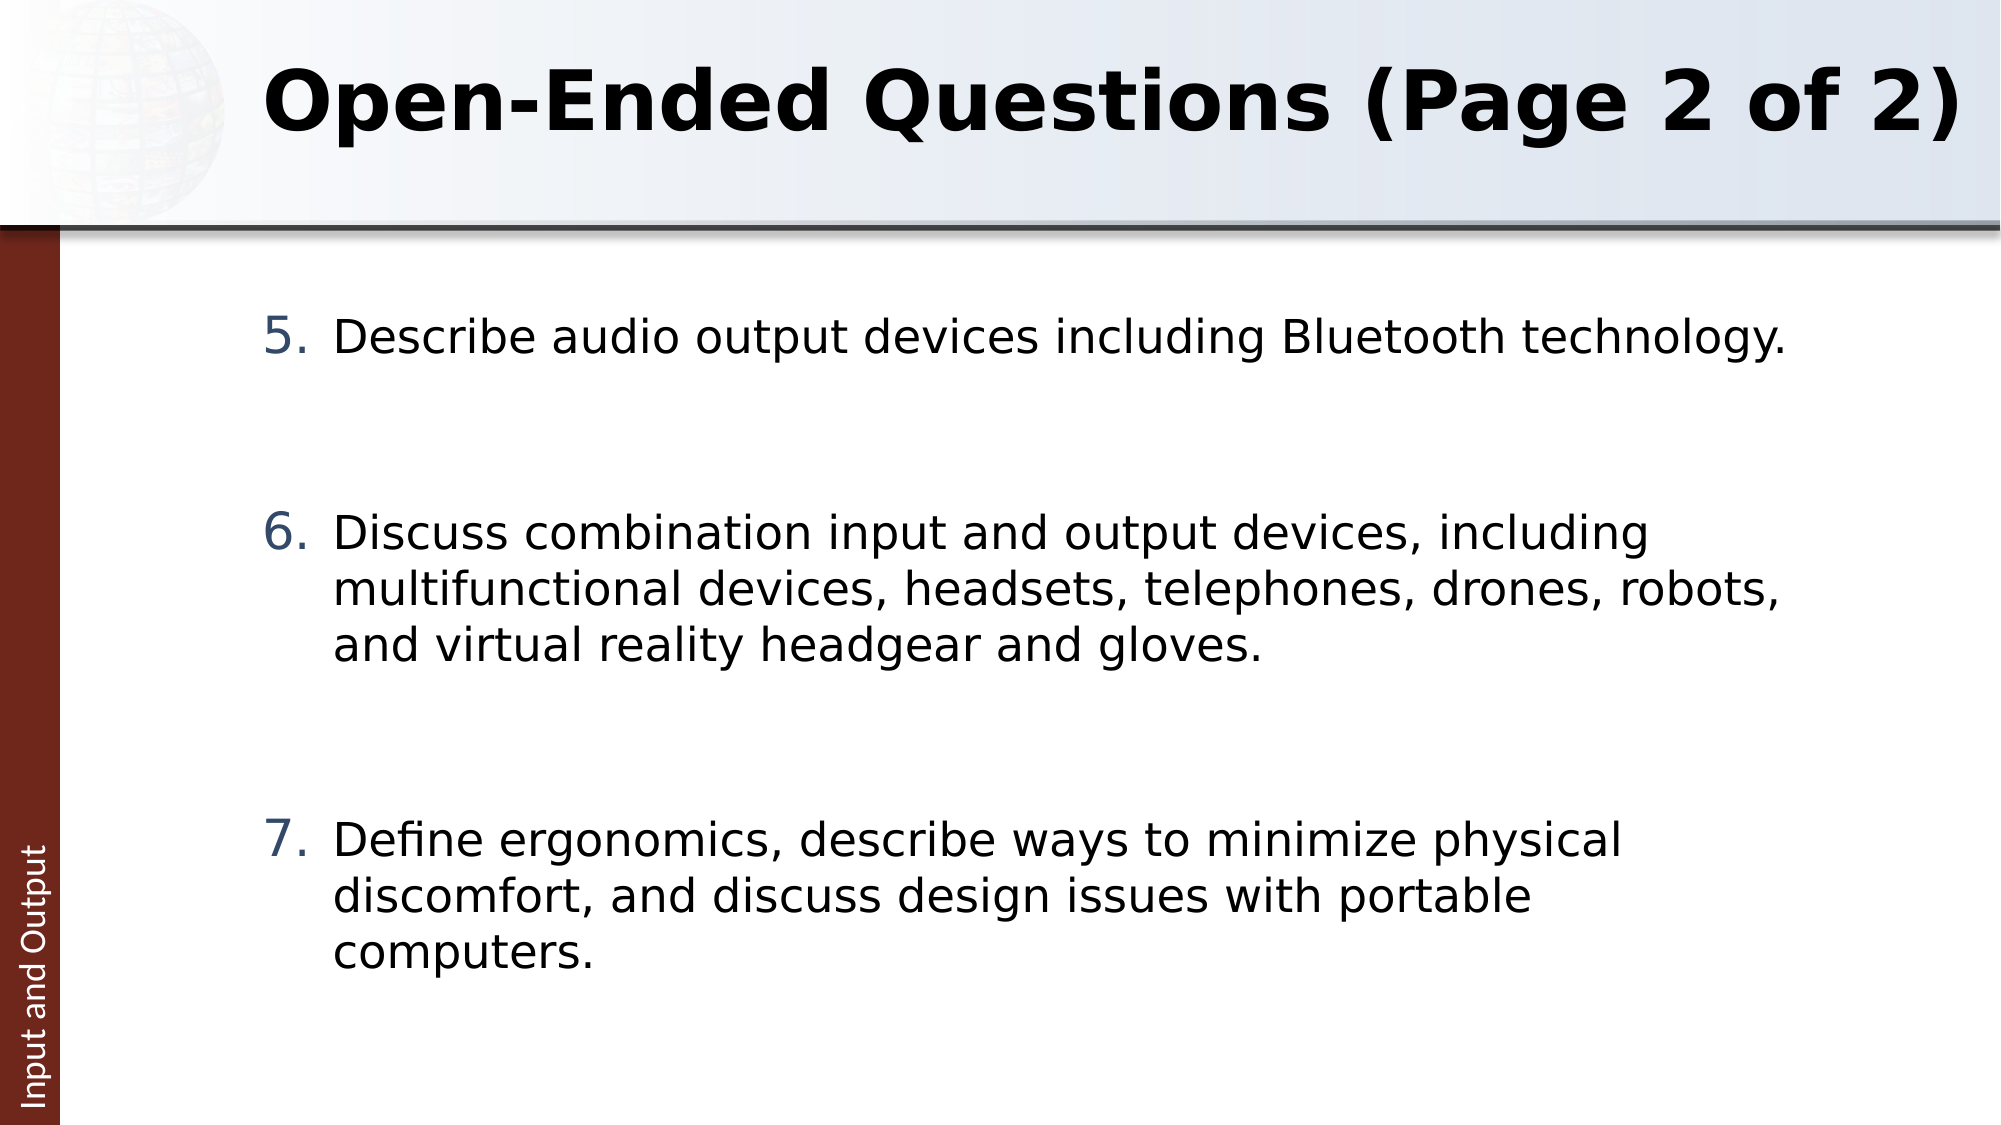

# Open-Ended Questions (Page 2 of 2)
Describe audio output devices including Bluetooth technology.

Discuss combination input and output devices, including multifunctional devices, headsets, telephones, drones, robots, and virtual reality headgear and gloves.

Define ergonomics, describe ways to minimize physical discomfort, and discuss design issues with portable computers.